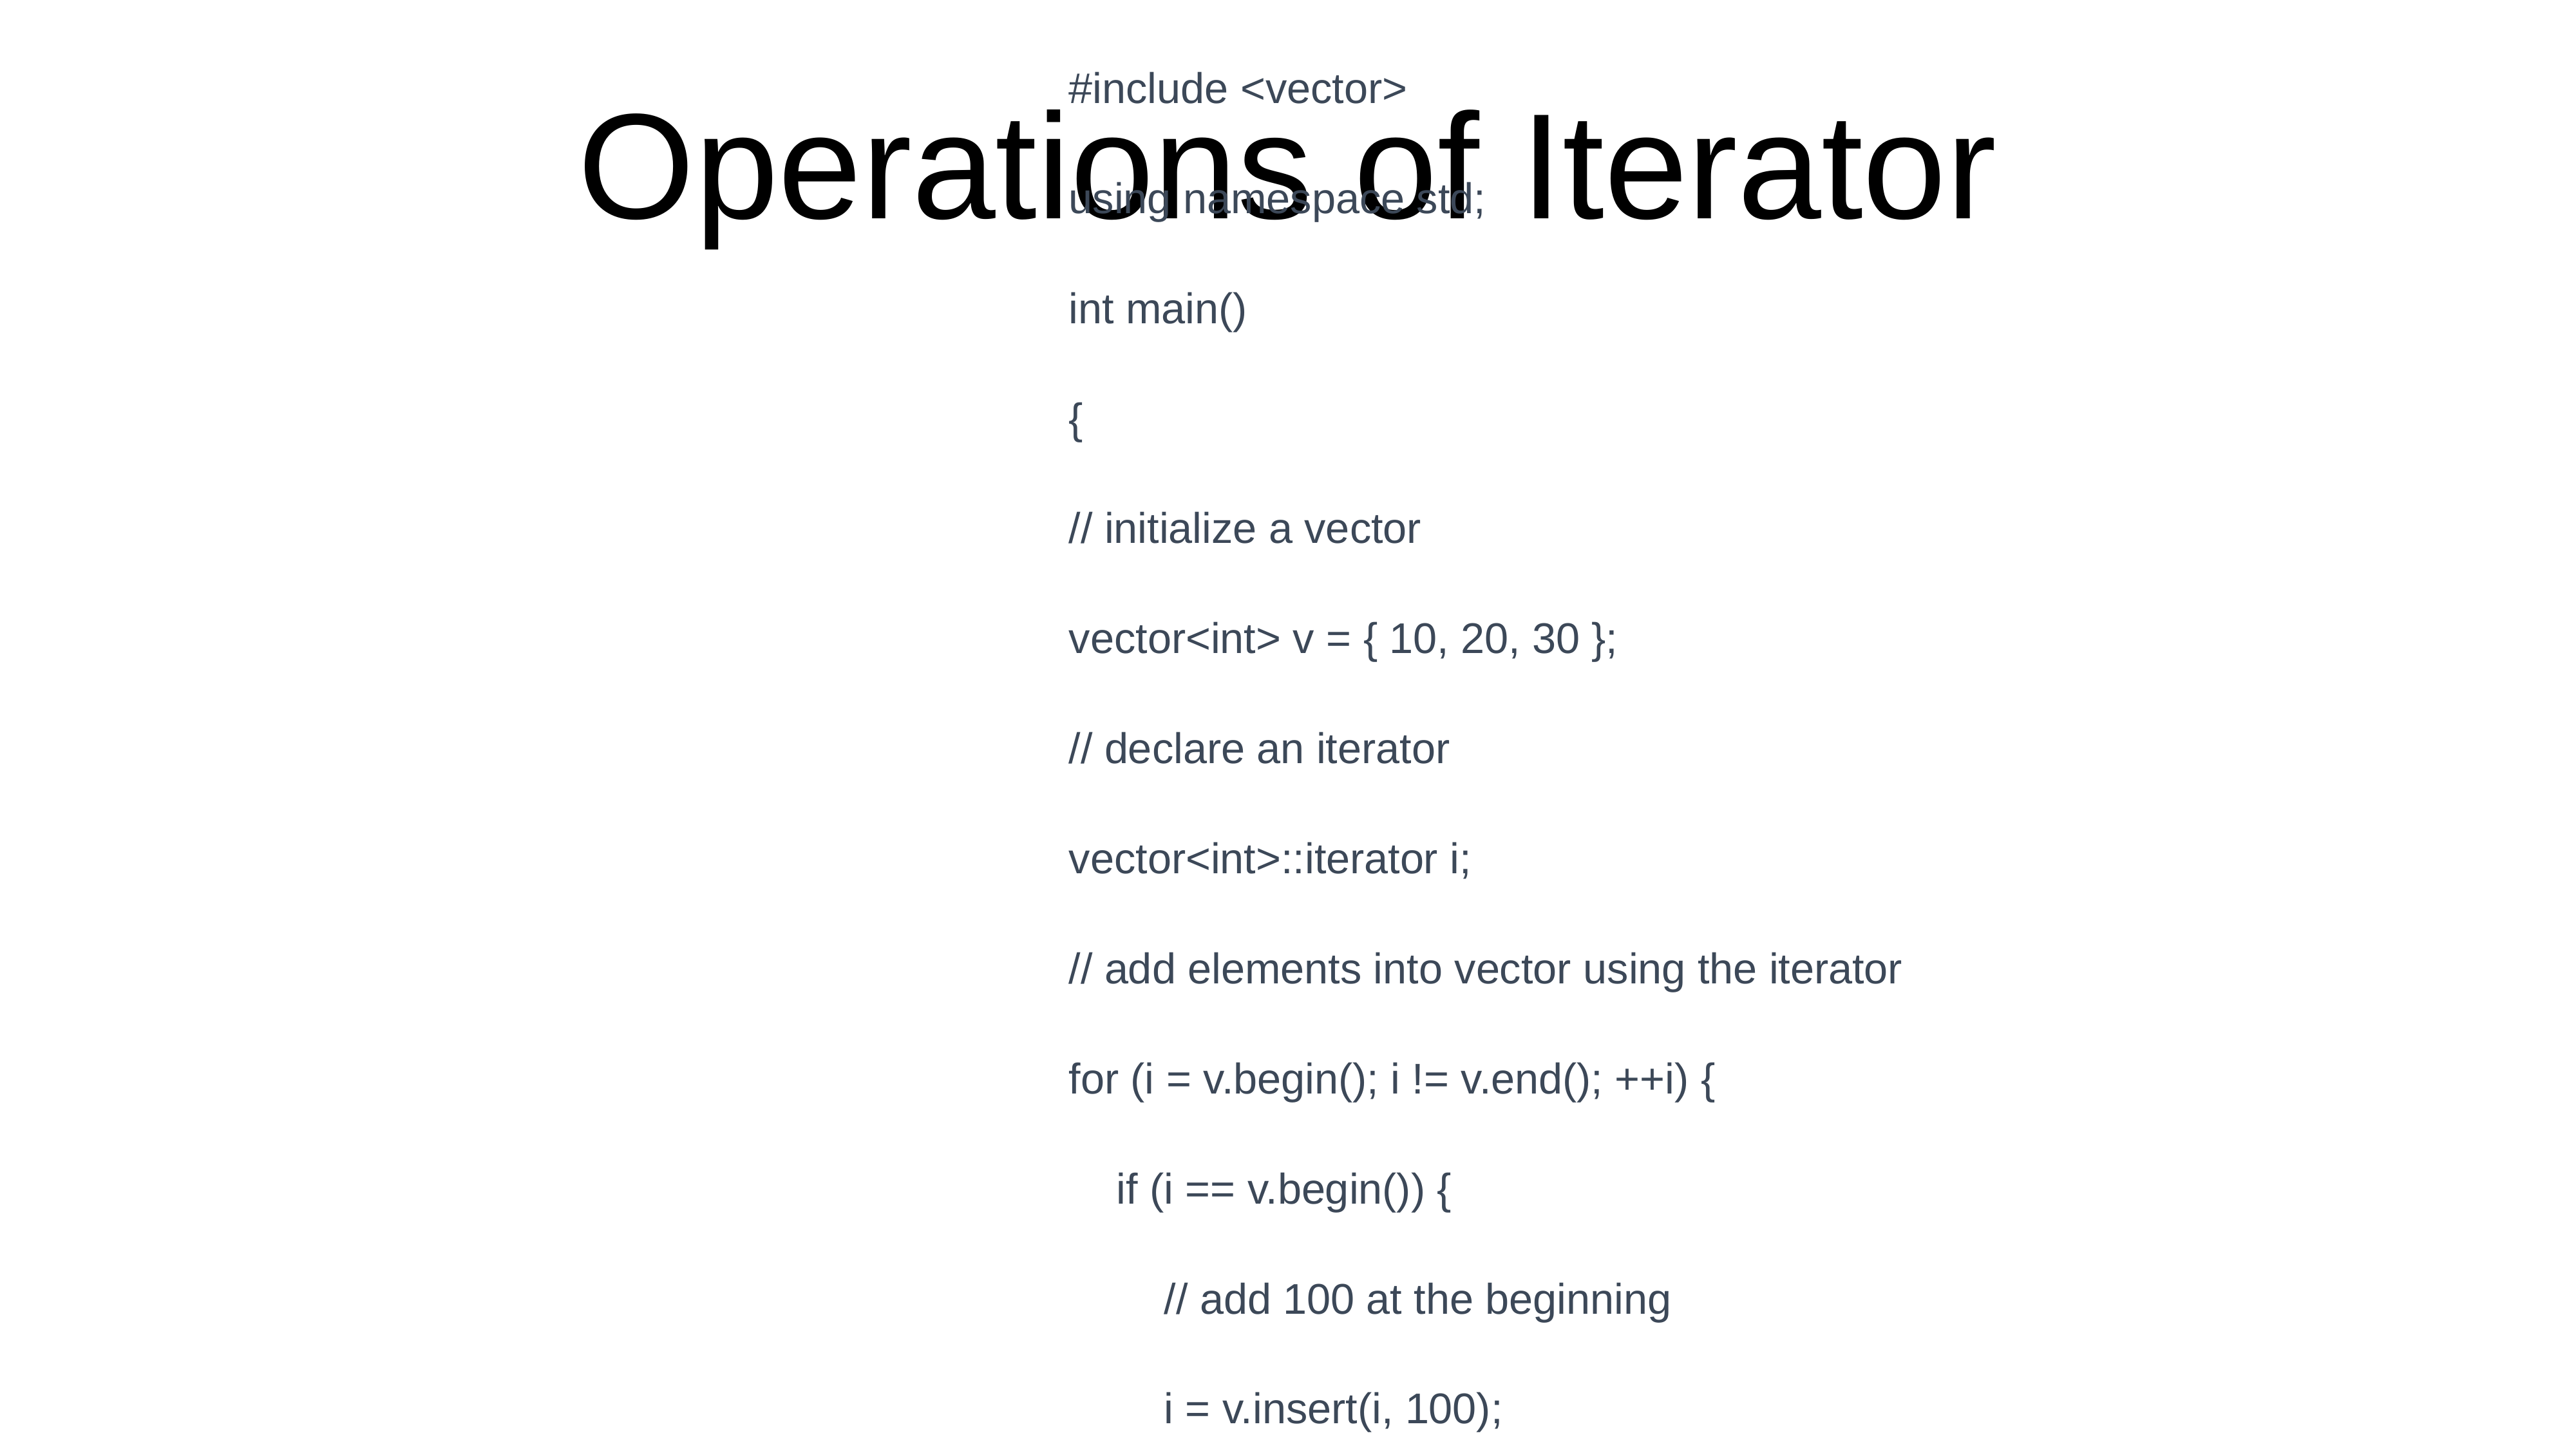

# Operations of Iterator
#include <iostream>
#include <vector>
using namespace std;
int main()
{
// initialize a vector
vector<int> v = { 10, 20, 30 };
// declare an iterator
vector<int>::iterator i;
// add elements into vector using the iterator
for (i = v.begin(); i != v.end(); ++i) {
    if (i == v.begin()) {
        // add 100 at the beginning
        i = v.insert(i, 100);
    }
}
// vect -> 100 10 20 30